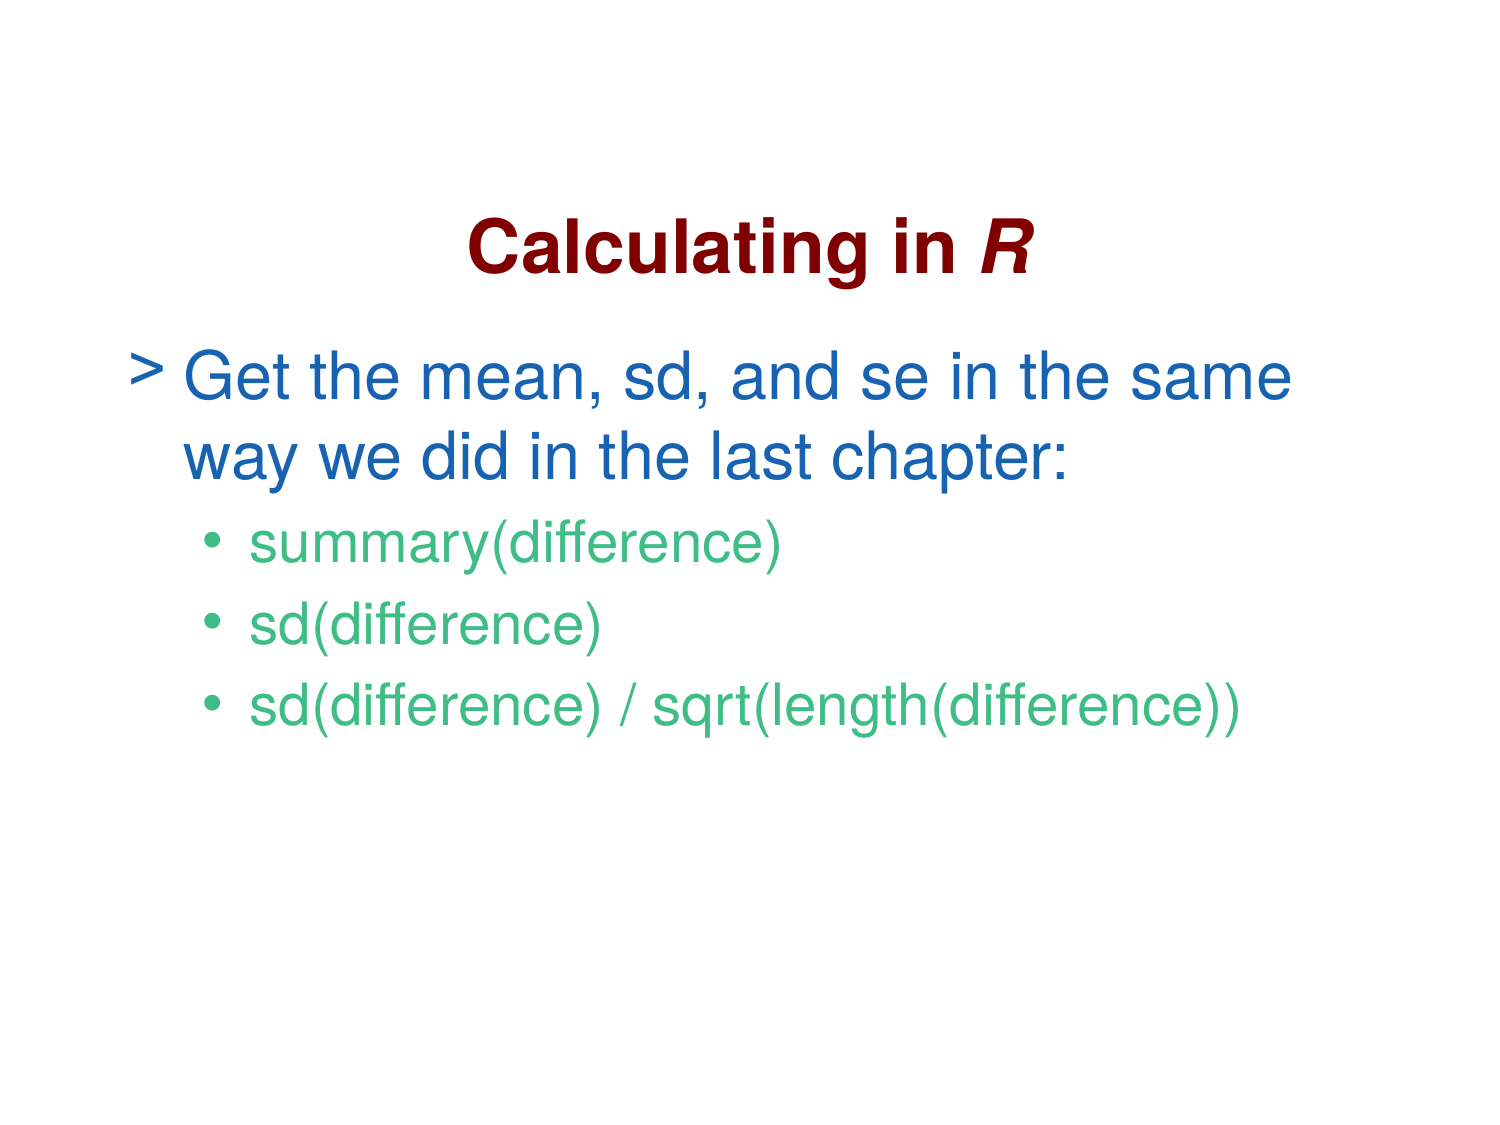

# Calculating in R
Get the mean, sd, and se in the same way we did in the last chapter:
summary(difference)
sd(difference)
sd(difference) / sqrt(length(difference))